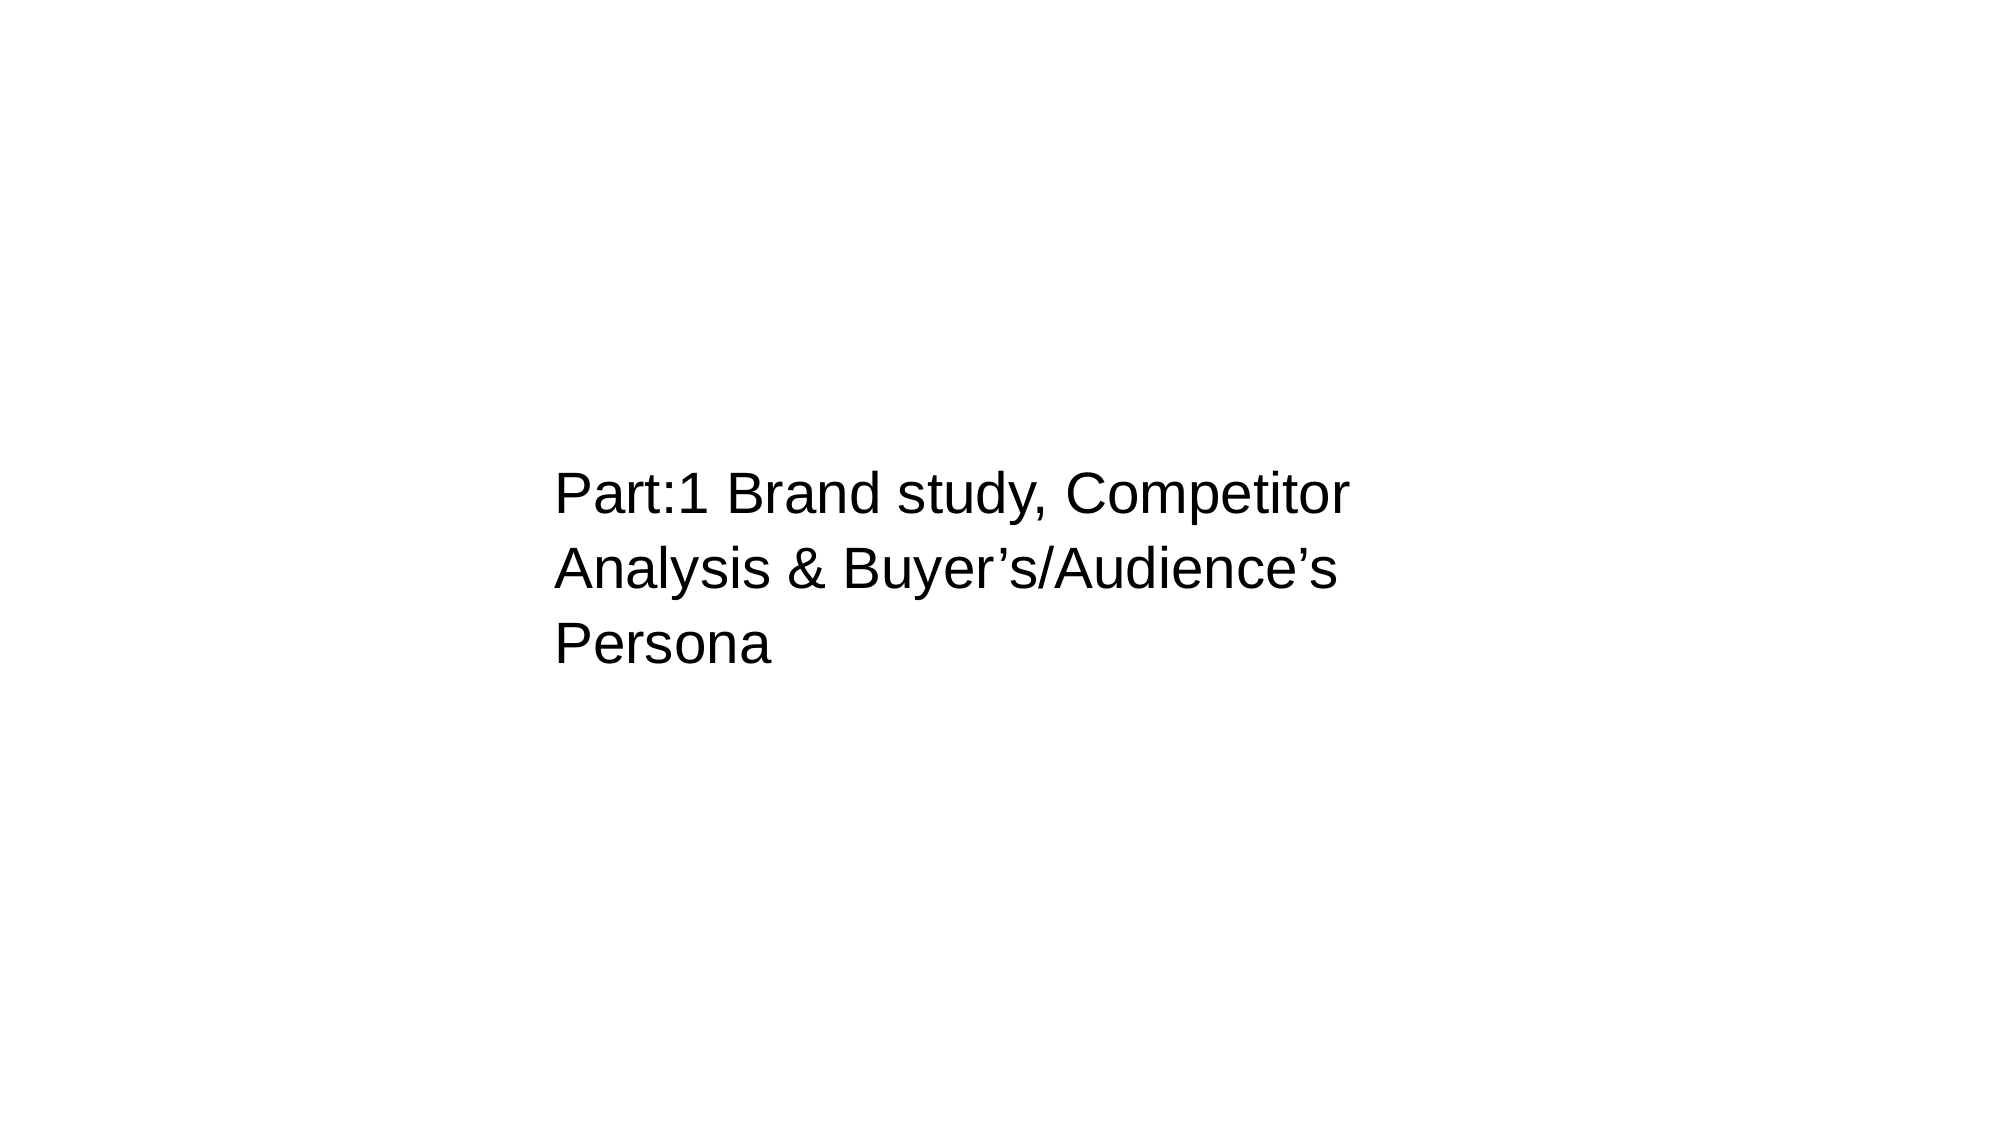

Part:1 Brand study, Competitor Analysis & Buyer’s/Audience’s Persona